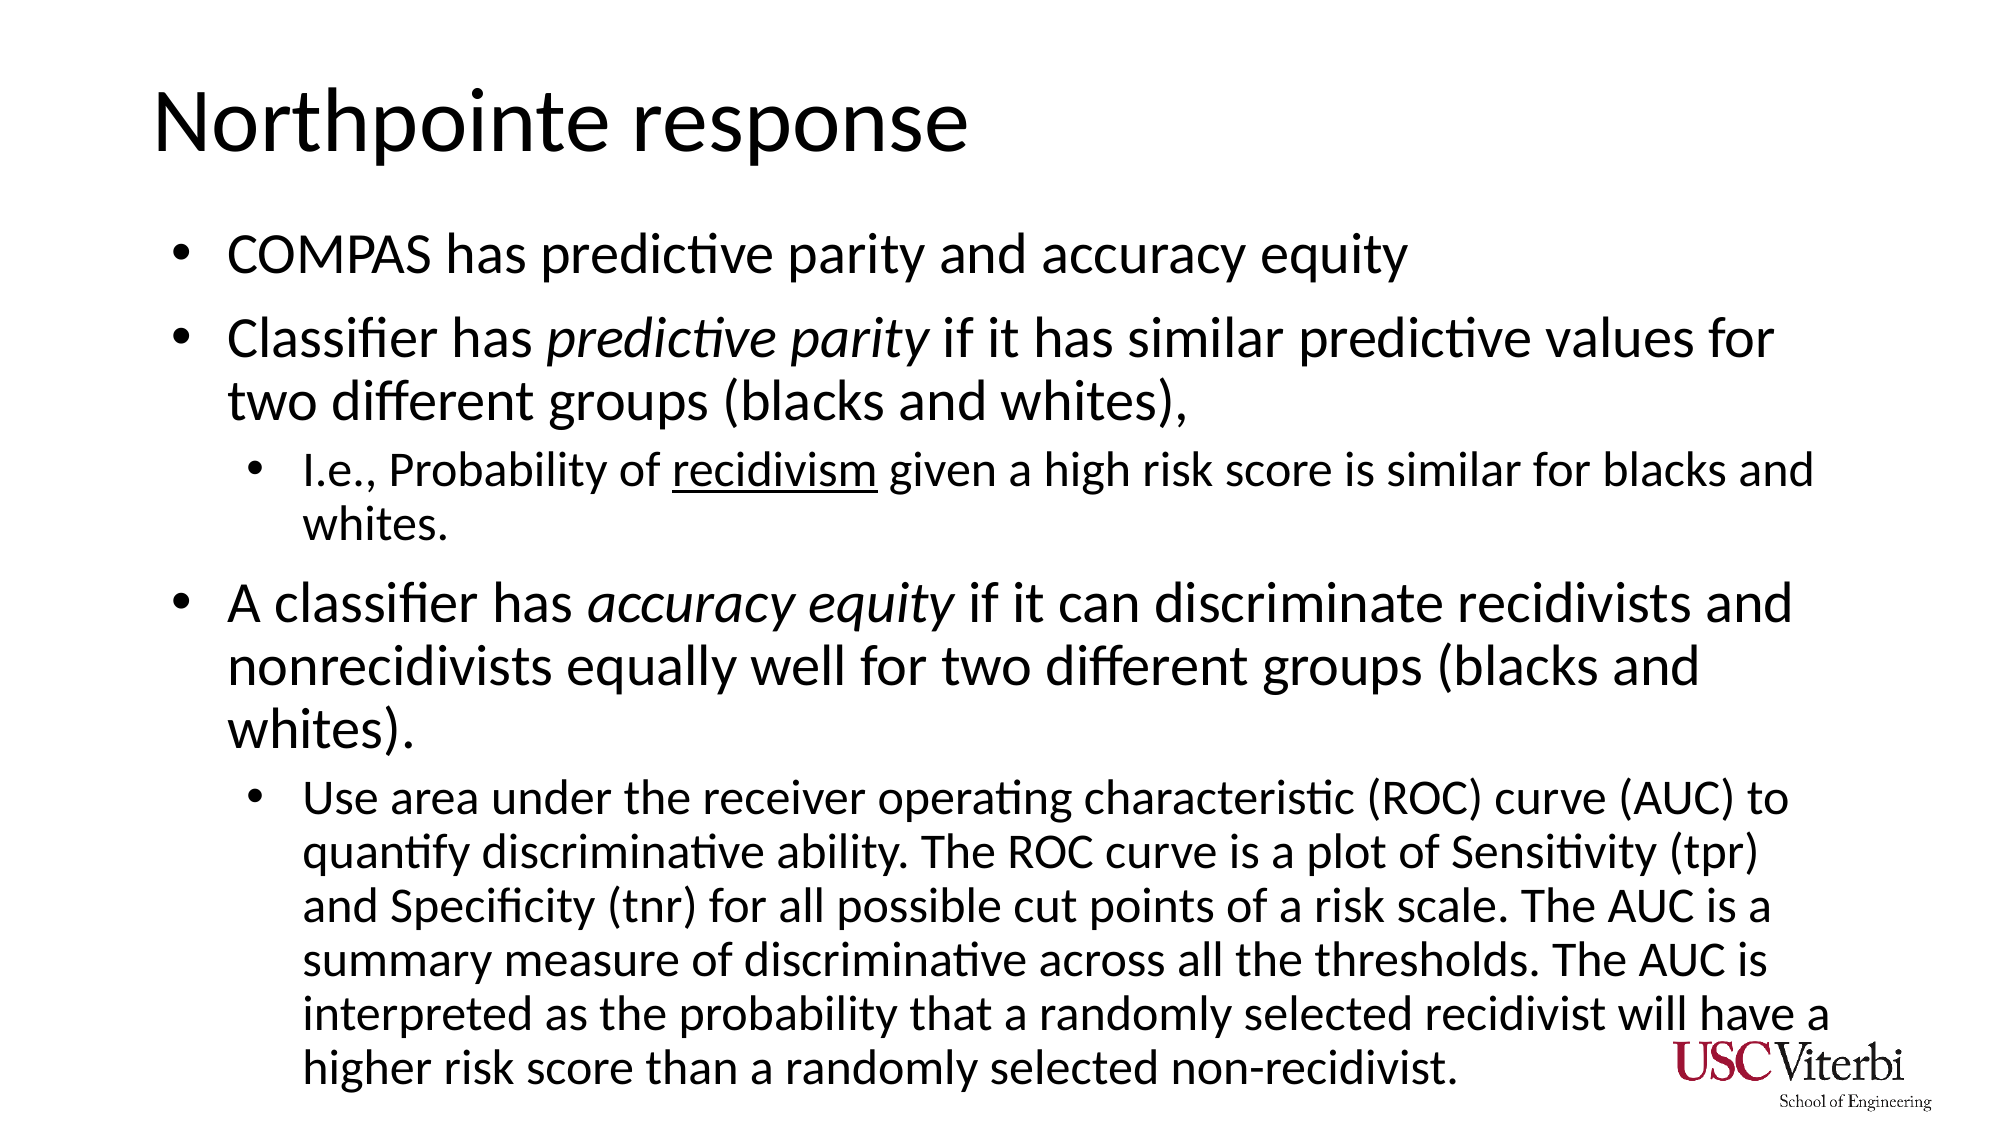

# Northpointe response
COMPAS has predictive parity and accuracy equity
Classifier has predictive parity if it has similar predictive values for two different groups (blacks and whites),
I.e., Probability of recidivism given a high risk score is similar for blacks and whites.
A classifier has accuracy equity if it can discriminate recidivists and nonrecidivists equally well for two different groups (blacks and whites).
Use area under the receiver operating characteristic (ROC) curve (AUC) to quantify discriminative ability. The ROC curve is a plot of Sensitivity (tpr) and Specificity (tnr) for all possible cut points of a risk scale. The AUC is a summary measure of discriminative across all the thresholds. The AUC is interpreted as the probability that a randomly selected recidivist will have a higher risk score than a randomly selected non-recidivist.